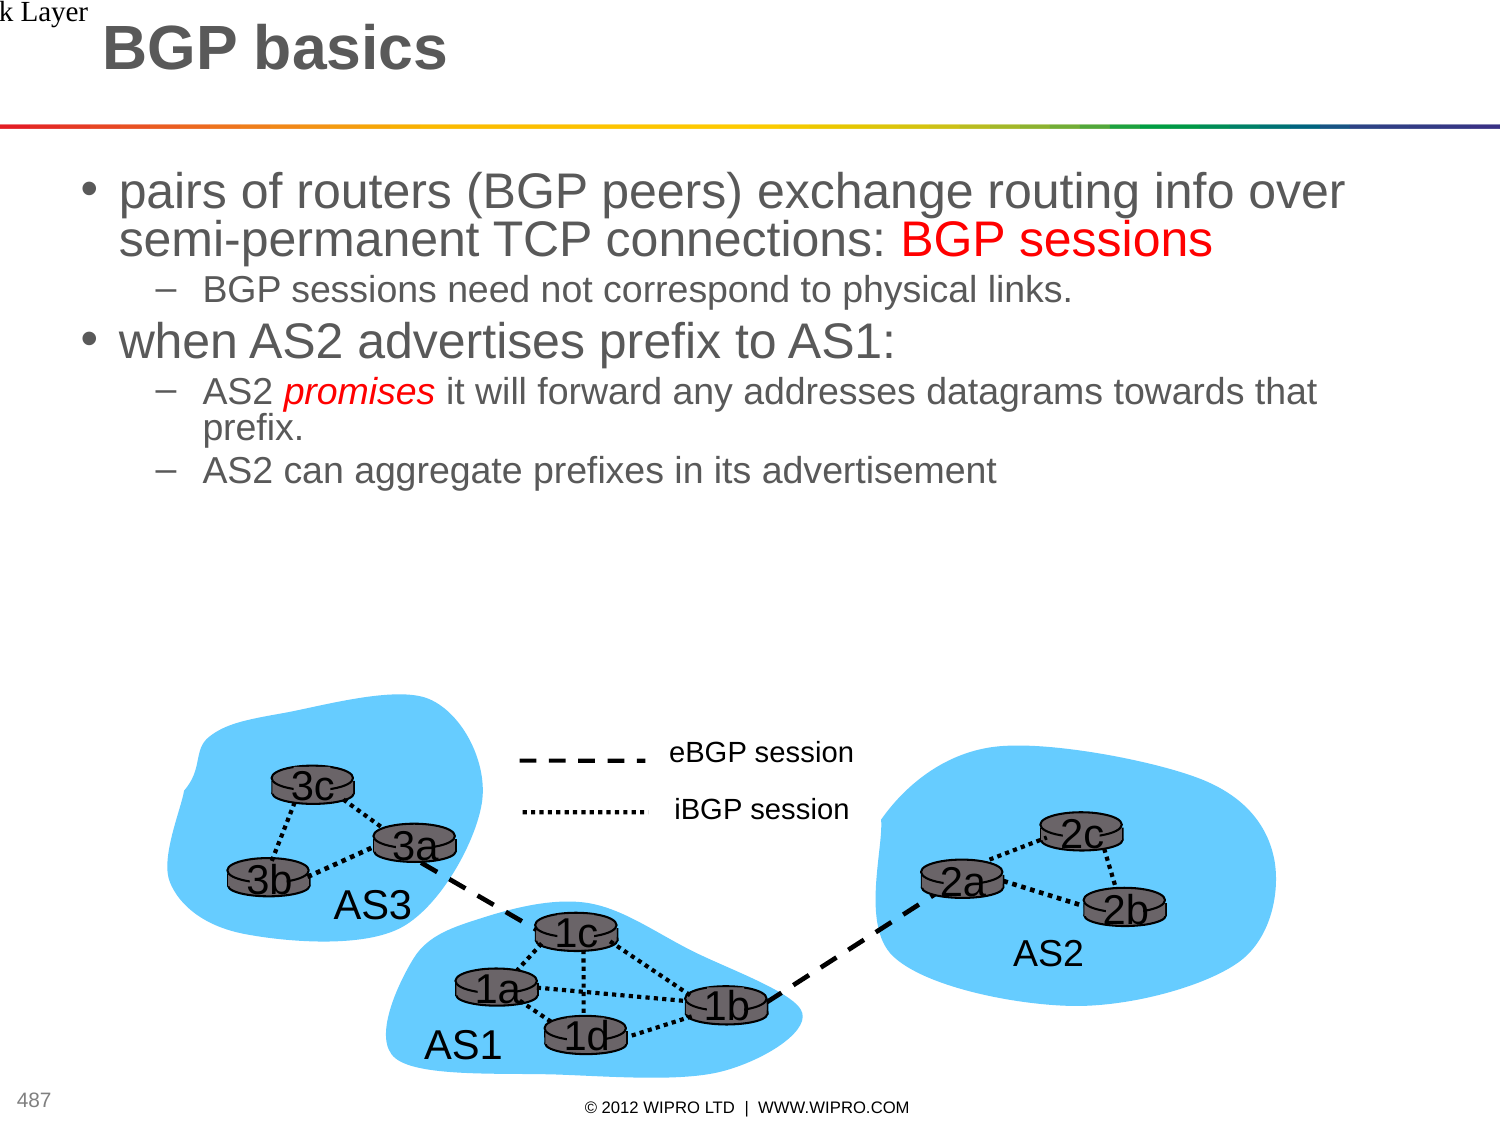

Network Layer
4-487
# BGP basics
pairs of routers (BGP peers) exchange routing info over semi-permanent TCP connections: BGP sessions
BGP sessions need not correspond to physical links.
when AS2 advertises prefix to AS1:
AS2 promises it will forward any addresses datagrams towards that prefix.
AS2 can aggregate prefixes in its advertisement

eBGP session

3c

iBGP session

2c

3a

3b

2a

AS3

2b

1c

AS2

1a

1b

1d

AS1